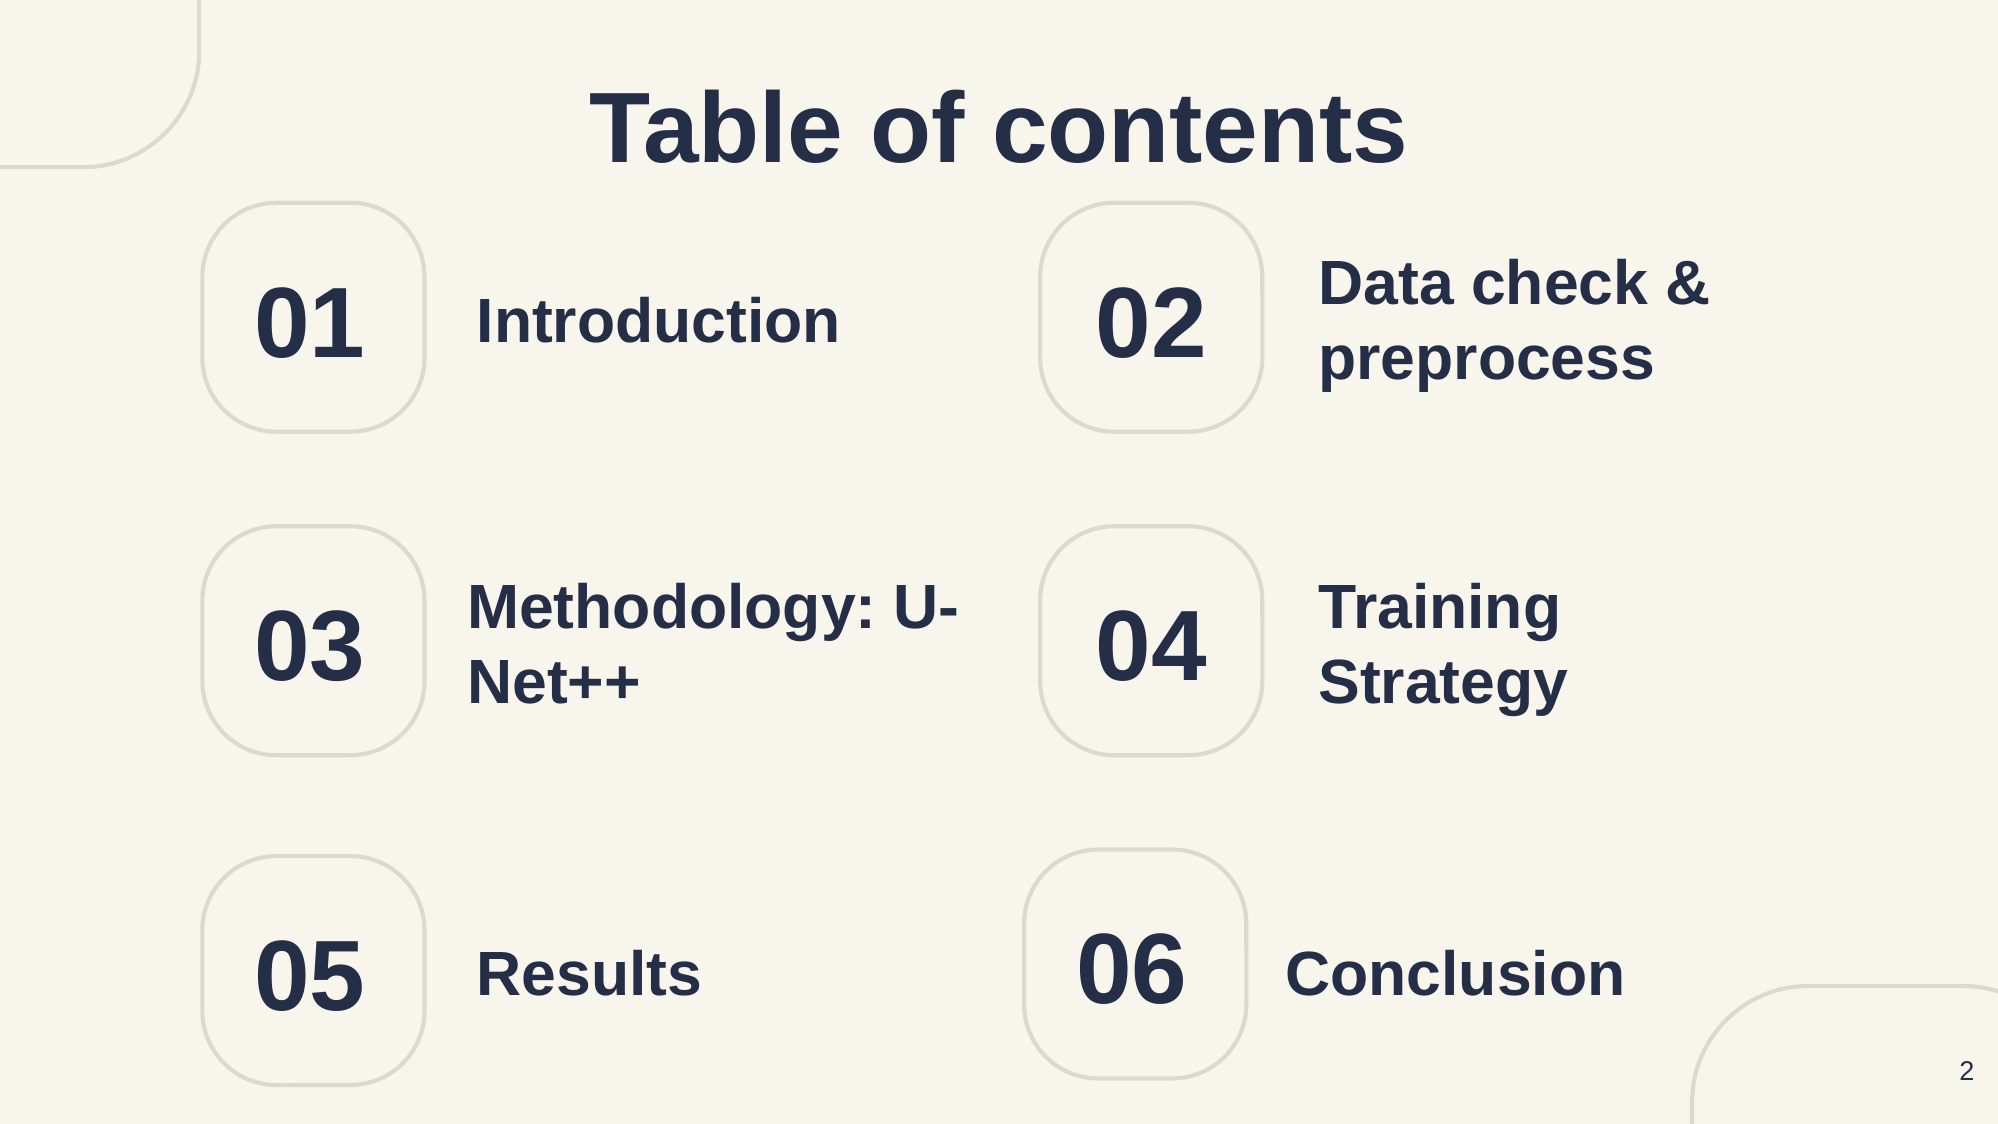

# Table of contents

01
02
Data check & preprocess
Introduction
03

04

Methodology: U-Net++
Training Strategy
06

05

Results
Conclusion
2